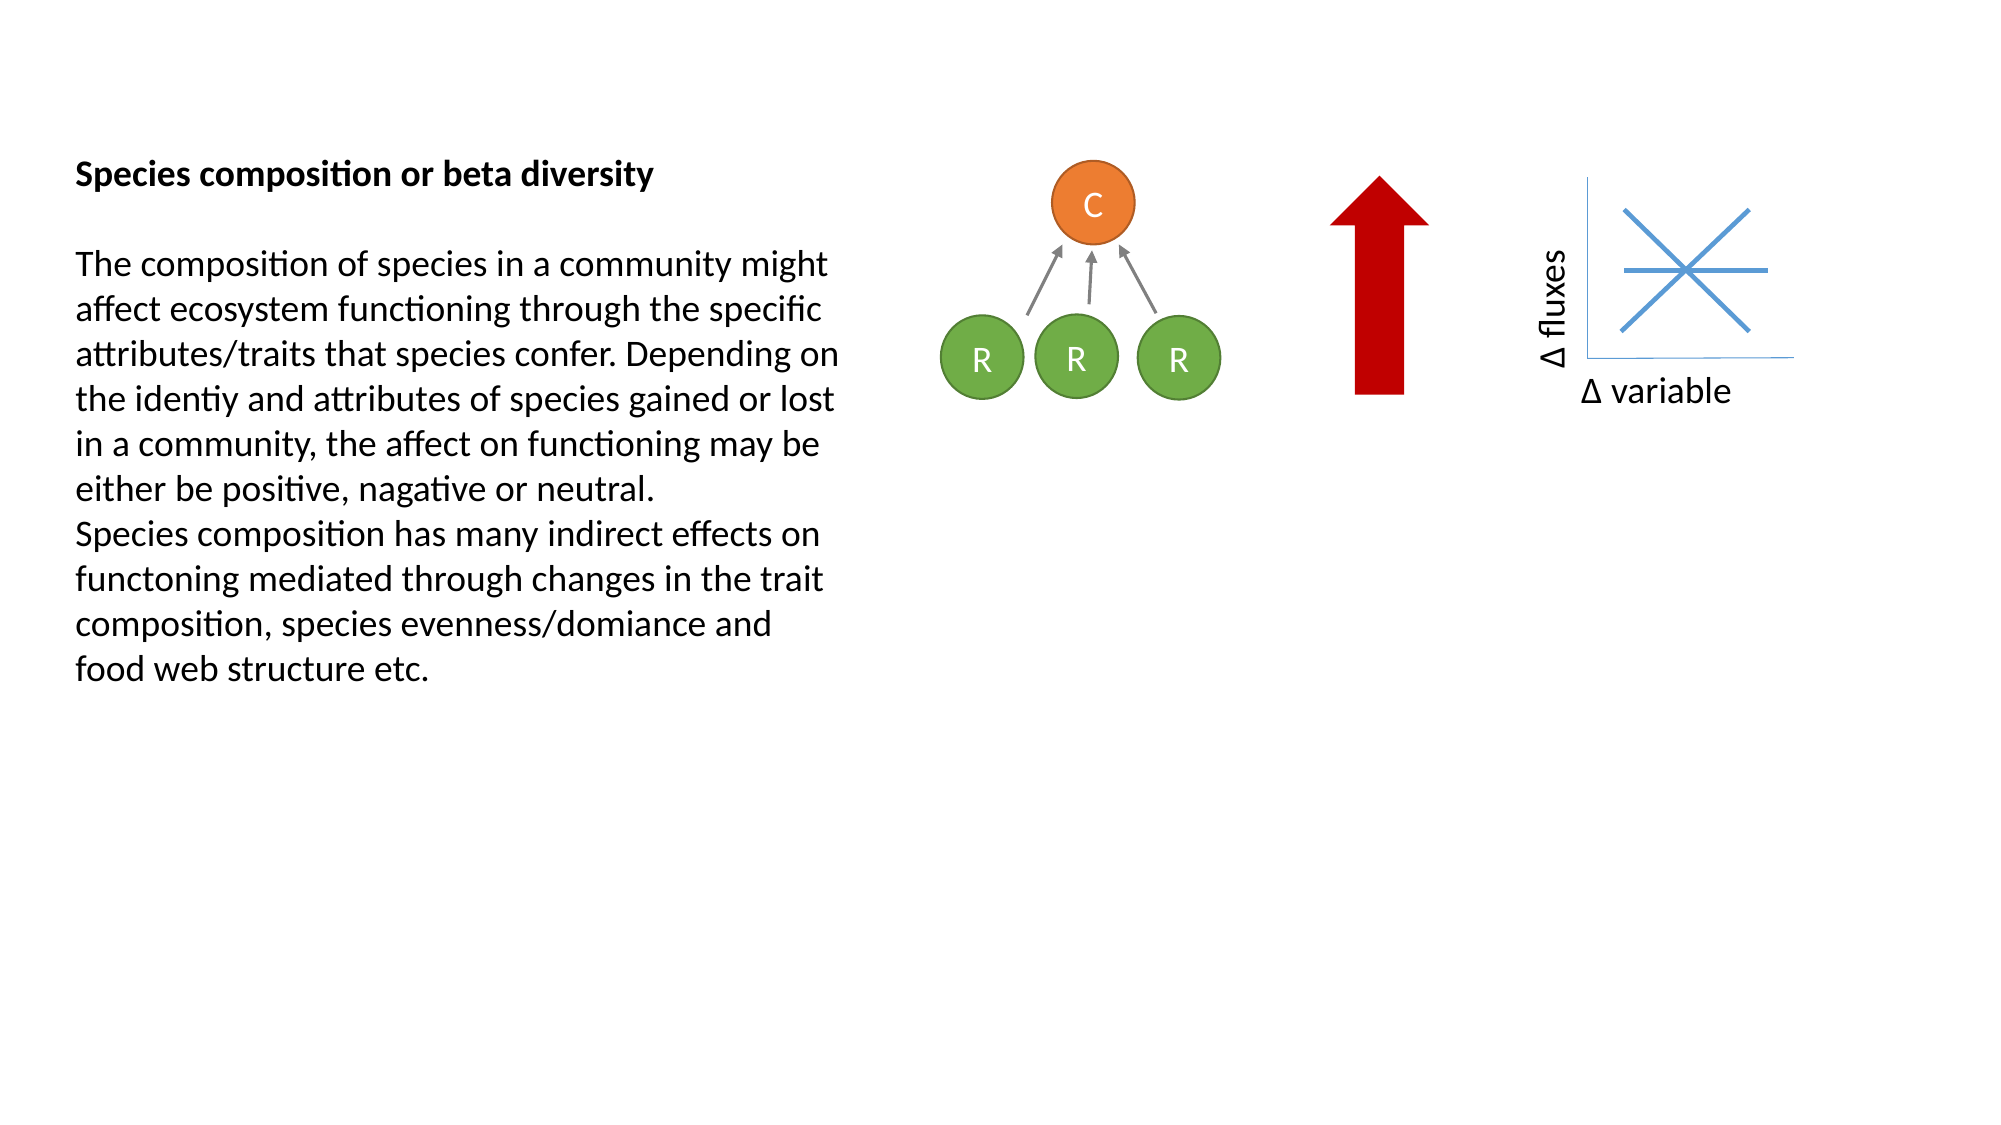

Species composition or beta diversity

The composition of species in a community might affect ecosystem functioning through the specific attributes/traits that species confer. Depending on the identiy and attributes of species gained or lost in a community, the affect on functioning may be either be positive, nagative or neutral.
Species composition has many indirect effects on functoning mediated through changes in the trait composition, species evenness/domiance and food web structure etc.

C
R
R

Δ fluxes
Δ variable
R